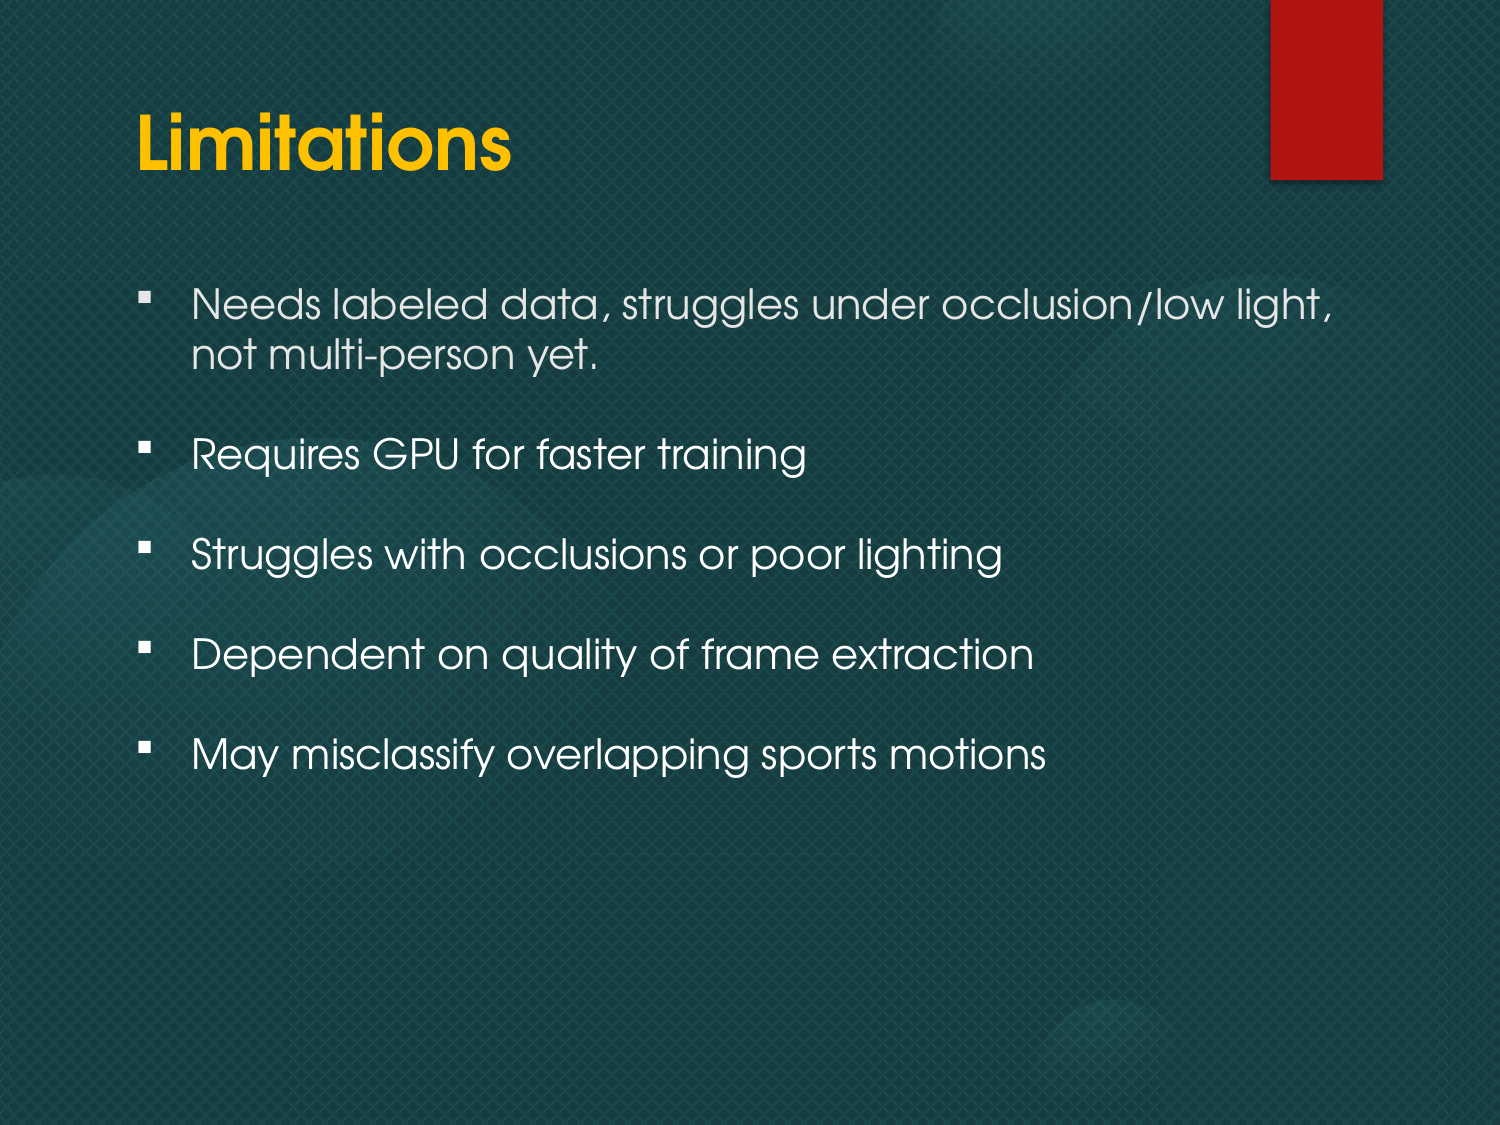

Limitations

Needs labeled data, struggles under occlusion/low light, not multi-person yet.

Requires GPU for faster training

Struggles with occlusions or poor lighting

Dependent on quality of frame extraction

May misclassify overlapping sports motions